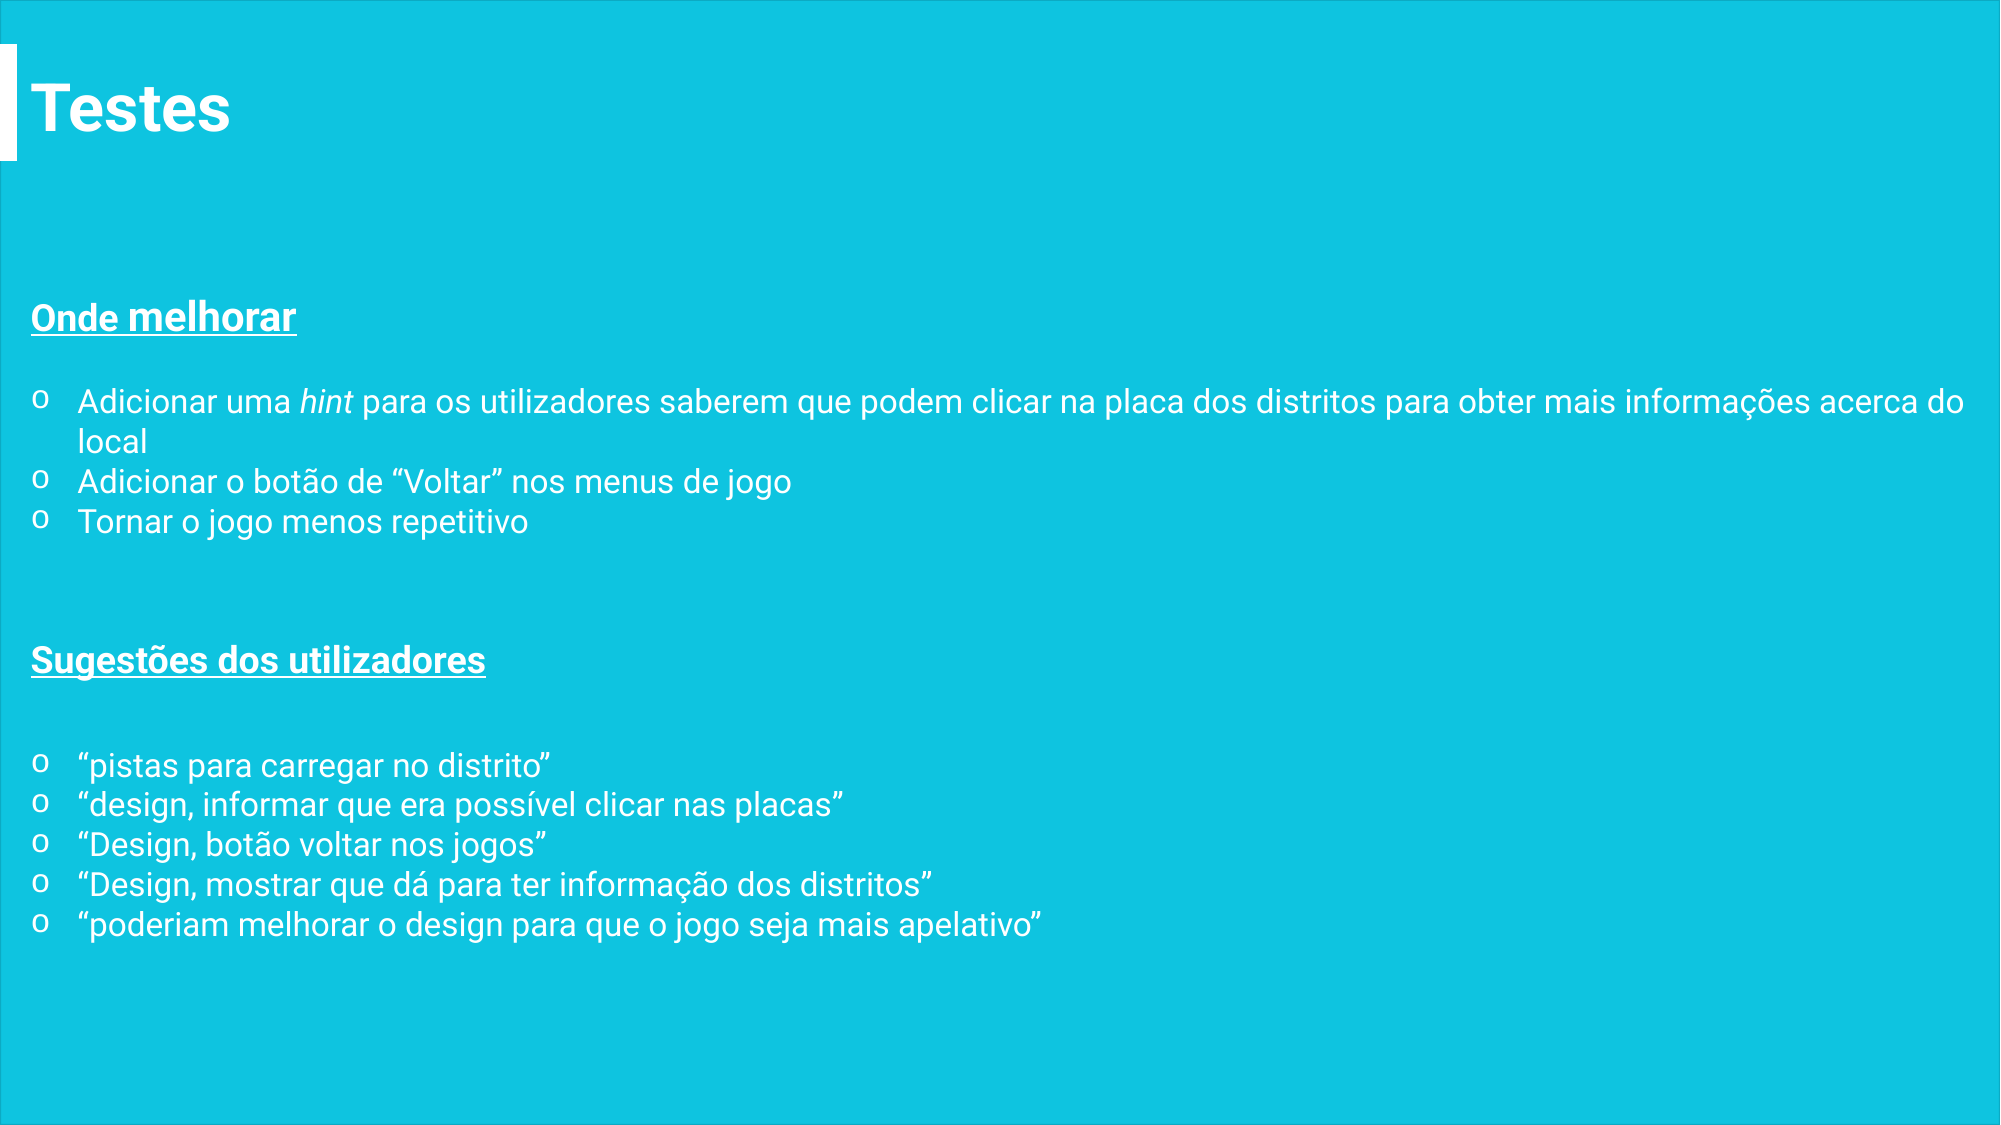

Testes
Onde melhorar

Adicionar uma hint para os utilizadores saberem que podem clicar na placa dos distritos para obter mais informações acerca do local
Adicionar o botão de “Voltar” nos menus de jogo
Tornar o jogo menos repetitivo
Sugestões dos utilizadores

“pistas para carregar no distrito”
“design, informar que era possível clicar nas placas”
“Design, botão voltar nos jogos”
“Design, mostrar que dá para ter informação dos distritos”
“poderiam melhorar o design para que o jogo seja mais apelativo”